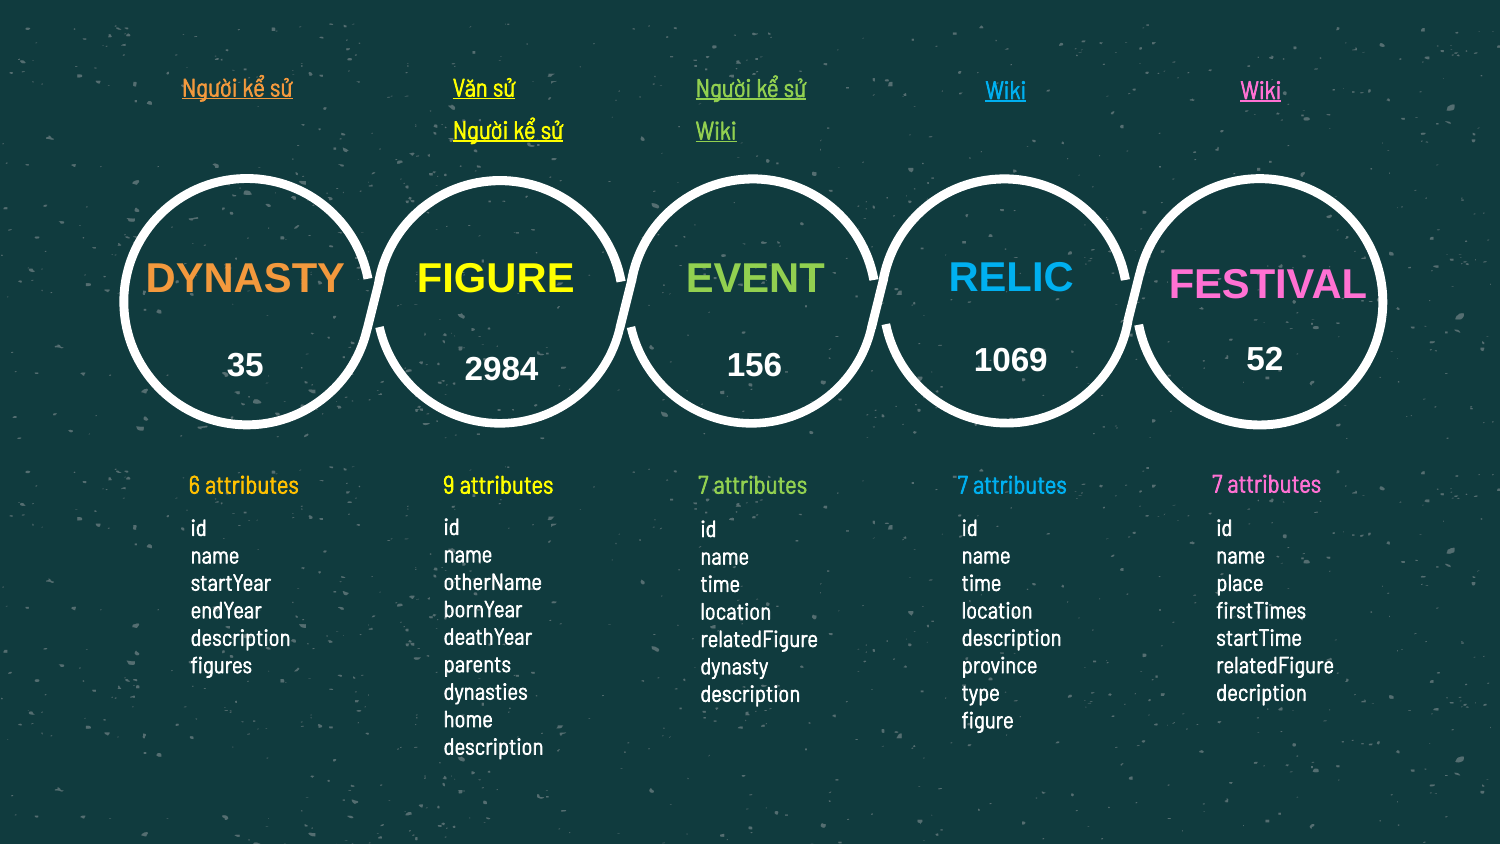

Người kể sử
Văn sử
Người kể sử
Người kể sử
Wiki
Wiki
Wiki

RELIC
FIGURE
EVENT
DYNASTY
FESTIVAL
52
1069
35
156
2984
7 attributes
id
name
place
firstTimes
startTime
relatedFigure
decription
6 attributes
id
name
startYear
endYear
description
figures
9 attributes
id
name
otherName
bornYear
deathYear
parents
dynasties
home
description
7 attributes
id
name
time
location
relatedFigure
dynasty
description
7 attributes
id
name
time
location
description
province
type
figure